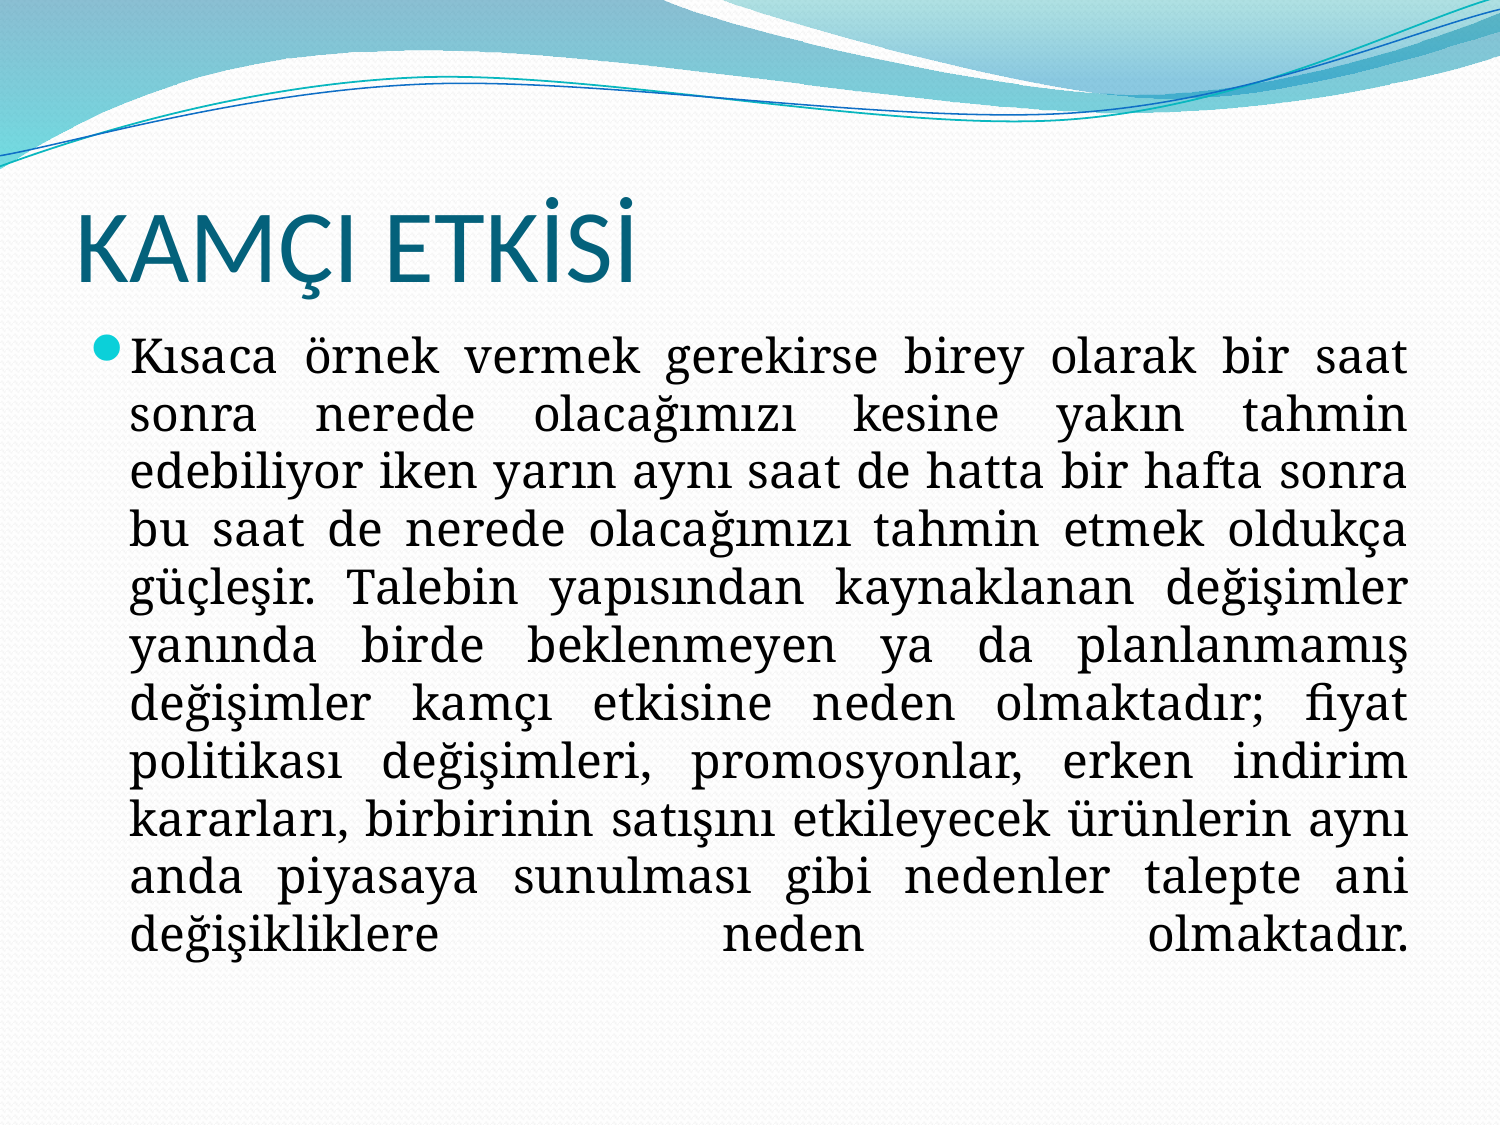

# KAMÇI ETKİSİ
Kısaca örnek vermek gerekirse birey olarak bir saat sonra nerede olacağımızı kesine yakın tahmin edebiliyor iken yarın aynı saat de hatta bir hafta sonra bu saat de nerede olacağımızı tahmin etmek oldukça güçleşir. Talebin yapısından kaynaklanan değişimler yanında birde beklenmeyen ya da planlanmamış değişimler kamçı etkisine neden olmaktadır; fiyat politikası değişimleri, promosyonlar, erken indirim kararları, birbirinin satışını etkileyecek ürünlerin aynı anda piyasaya sunulması gibi nedenler talepte ani değişikliklere neden olmaktadır.